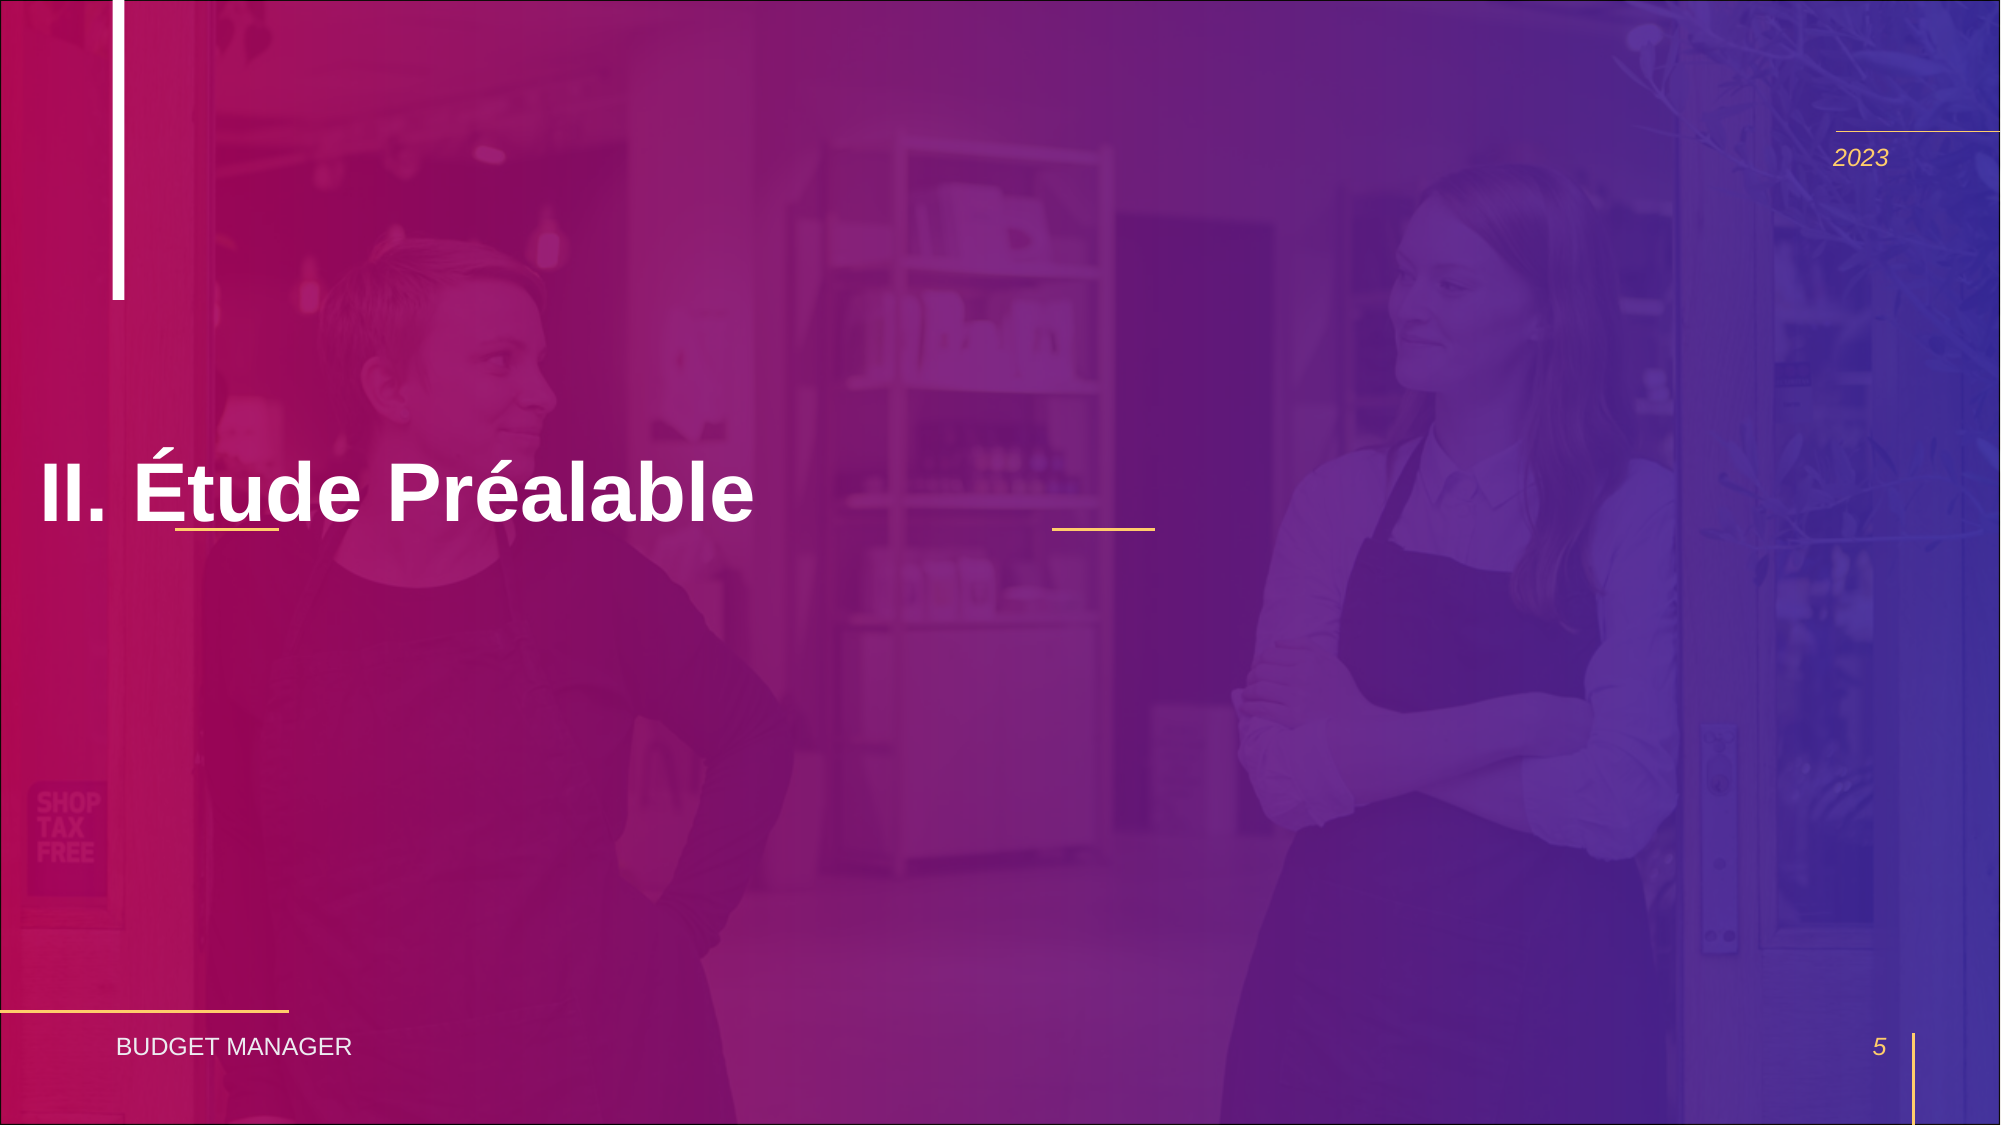

2023
# II. Étude Préalable
BUDGET MANAGER
5